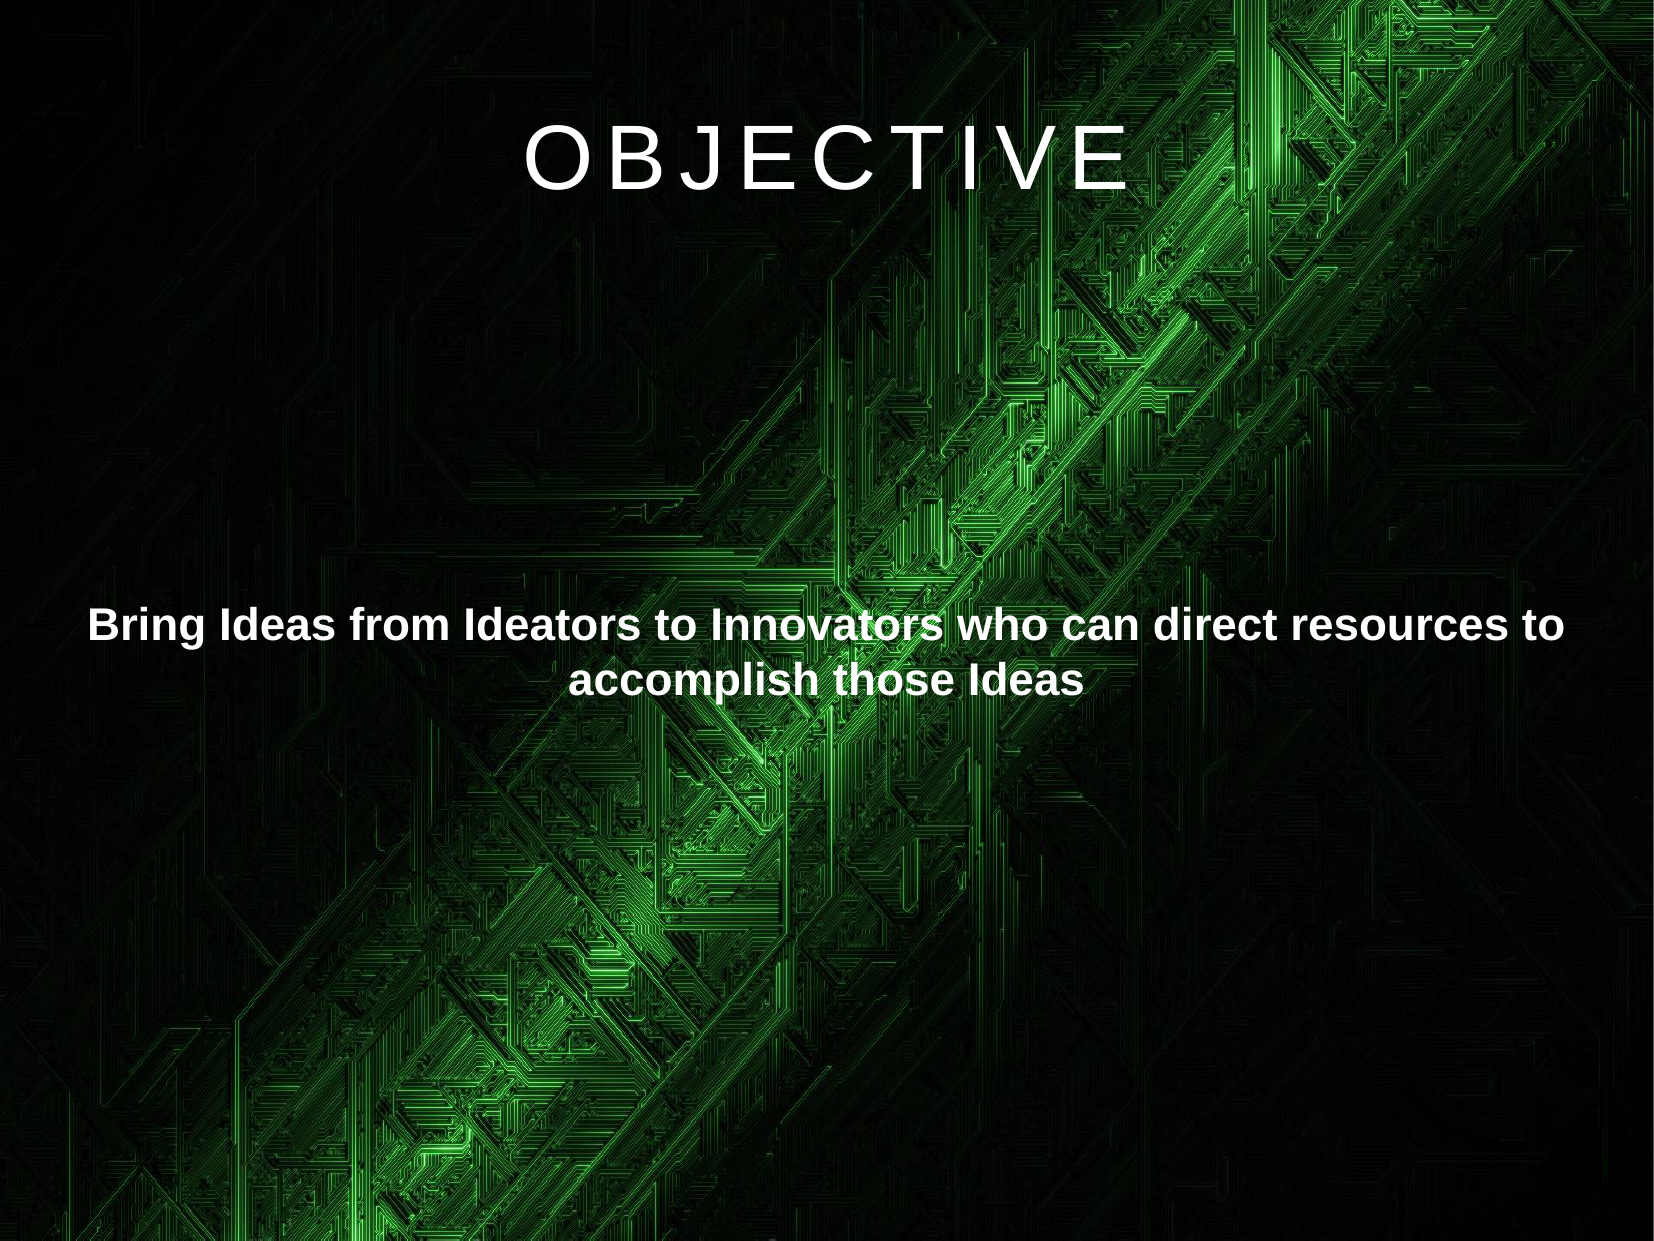

OBJECTIVE
Bring Ideas from Ideators to Innovators who can direct resources to accomplish those Ideas